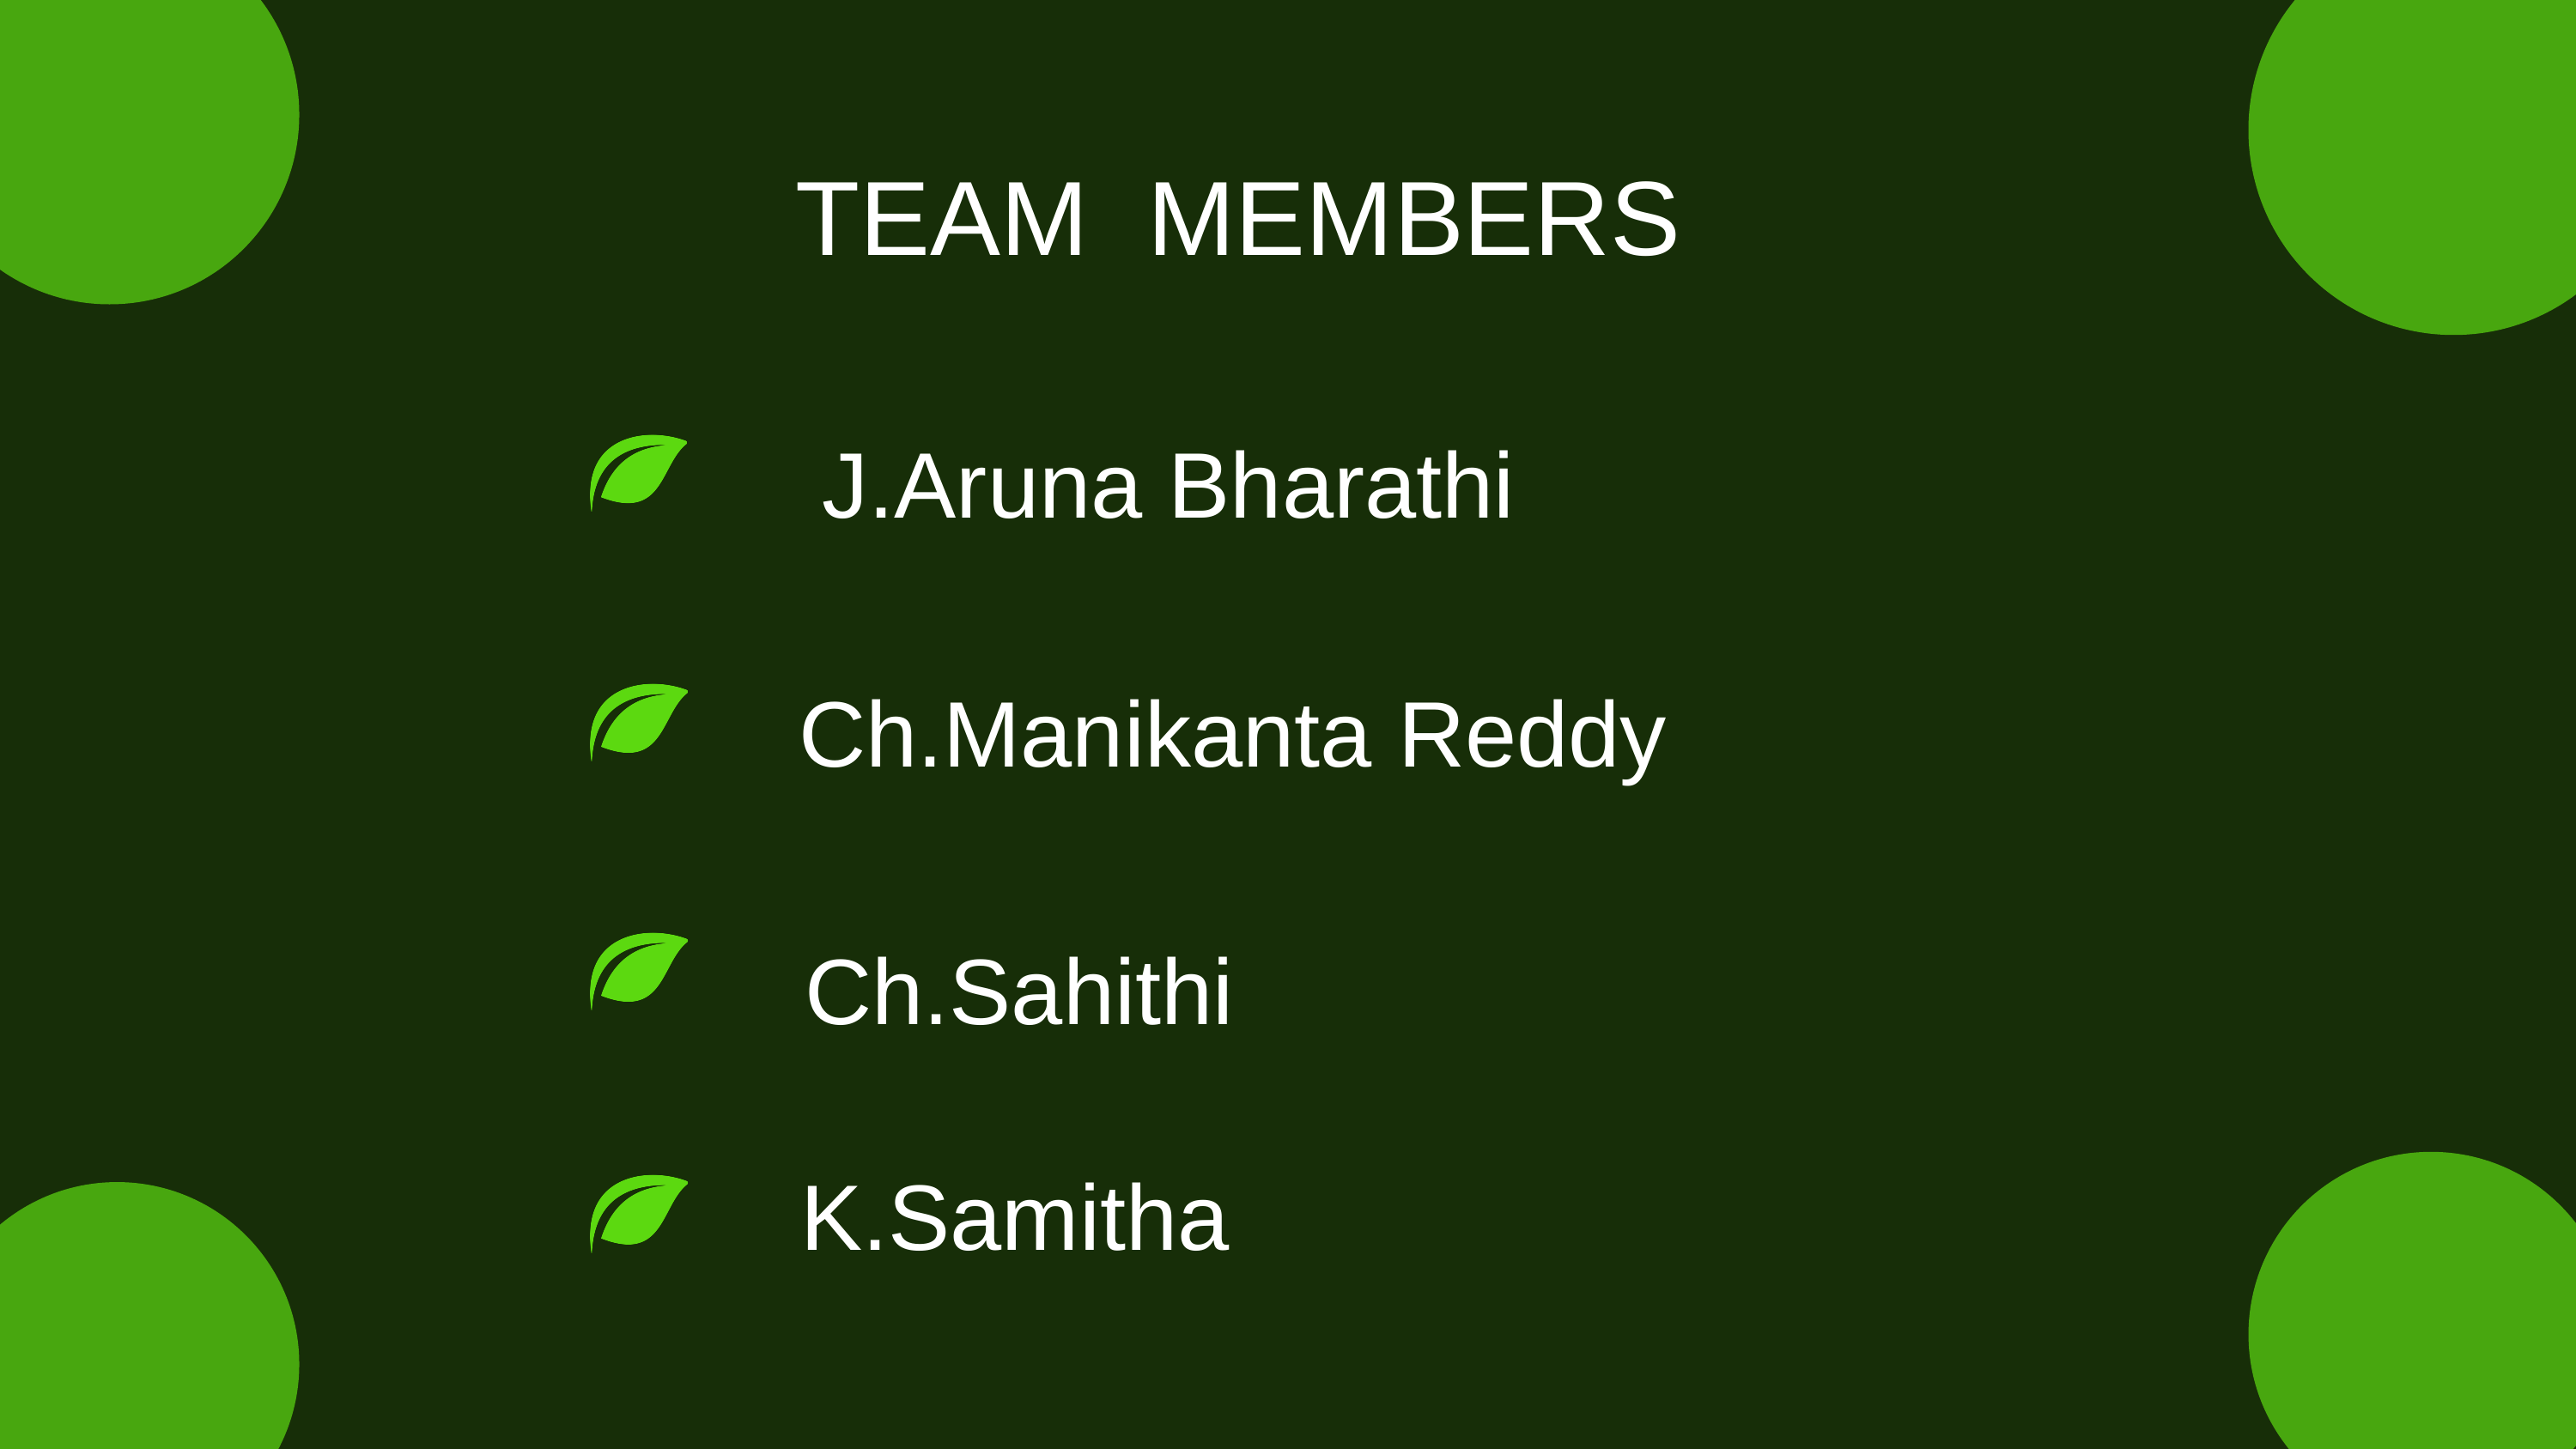

TEAM  MEMBERS
J.Aruna Bharathi

Ch.Manikanta Reddy

Ch.Sahithi

K.Samitha